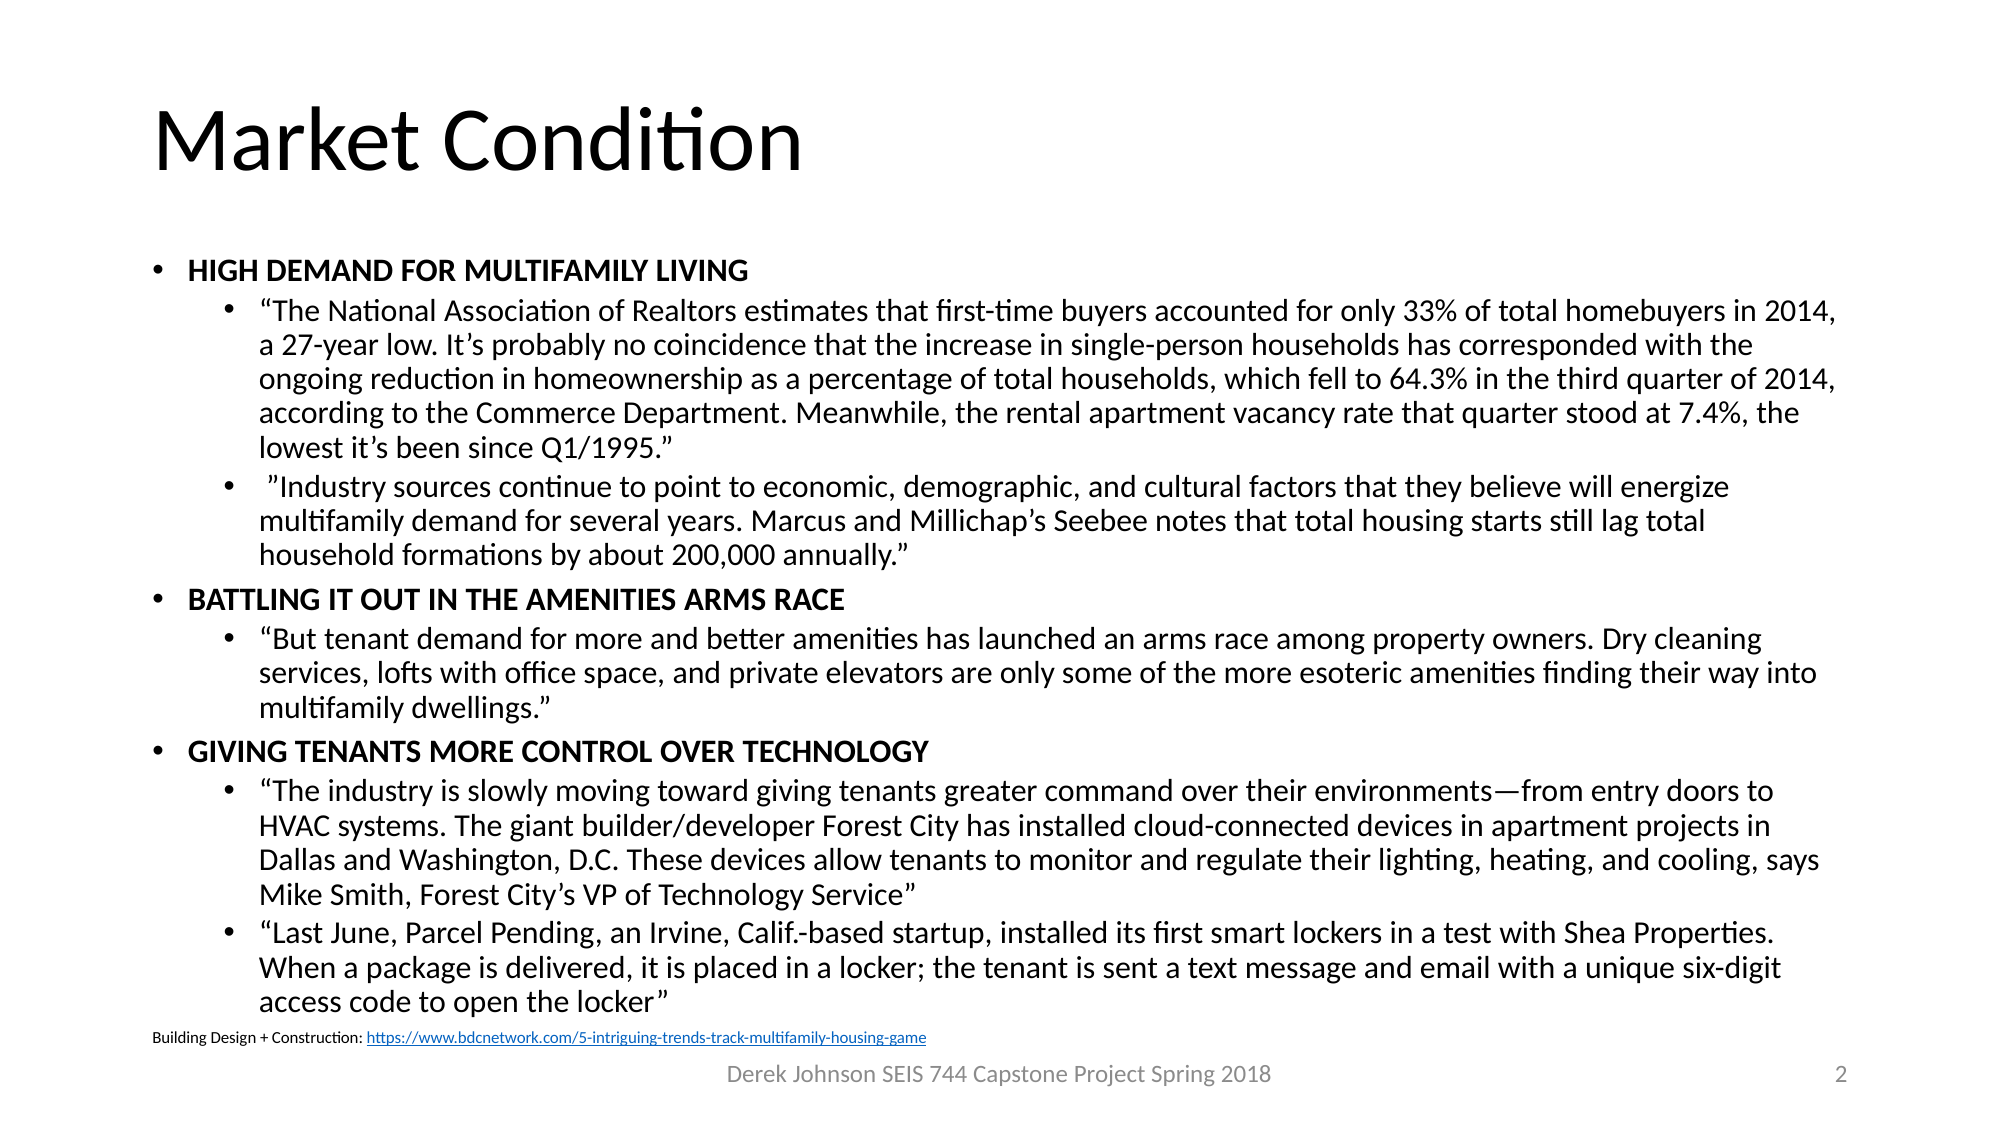

# Market Condition
HIGH DEMAND FOR MULTIFAMILY LIVING
“The National Association of Realtors estimates that first-time buyers accounted for only 33% of total homebuyers in 2014, a 27-year low. It’s probably no coincidence that the increase in single-person households has corresponded with the ongoing reduction in homeownership as a percentage of total households, which fell to 64.3% in the third quarter of 2014, according to the Commerce Department. Meanwhile, the rental apartment vacancy rate that quarter stood at 7.4%, the lowest it’s been since Q1/1995.”
 ”Industry sources continue to point to economic, demographic, and cultural factors that they believe will energize multifamily demand for several years. Marcus and Millichap’s Seebee notes that total housing starts still lag total household formations by about 200,000 annually.”
BATTLING IT OUT IN THE AMENITIES ARMS RACE
“But tenant demand for more and better amenities has launched an arms race among property owners. Dry cleaning services, lofts with office space, and private elevators are only some of the more esoteric amenities finding their way into multifamily dwellings.”
GIVING TENANTS MORE CONTROL OVER TECHNOLOGY
“The industry is slowly moving toward giving tenants greater command over their environments—from entry doors to HVAC systems. The giant builder/developer Forest City has installed cloud-connected devices in apartment projects in Dallas and Washington, D.C. These devices allow tenants to monitor and regulate their lighting, heating, and cooling, says Mike Smith, Forest City’s VP of Technology Service”
“Last June, Parcel Pending, an Irvine, Calif.-based startup, installed its first smart lockers in a test with Shea Properties. When a package is delivered, it is placed in a locker; the tenant is sent a text message and email with a unique six-digit access code to open the locker”
Building Design + Construction: https://www.bdcnetwork.com/5-intriguing-trends-track-multifamily-housing-game

Derek Johnson SEIS 744 Capstone Project Spring 2018
2